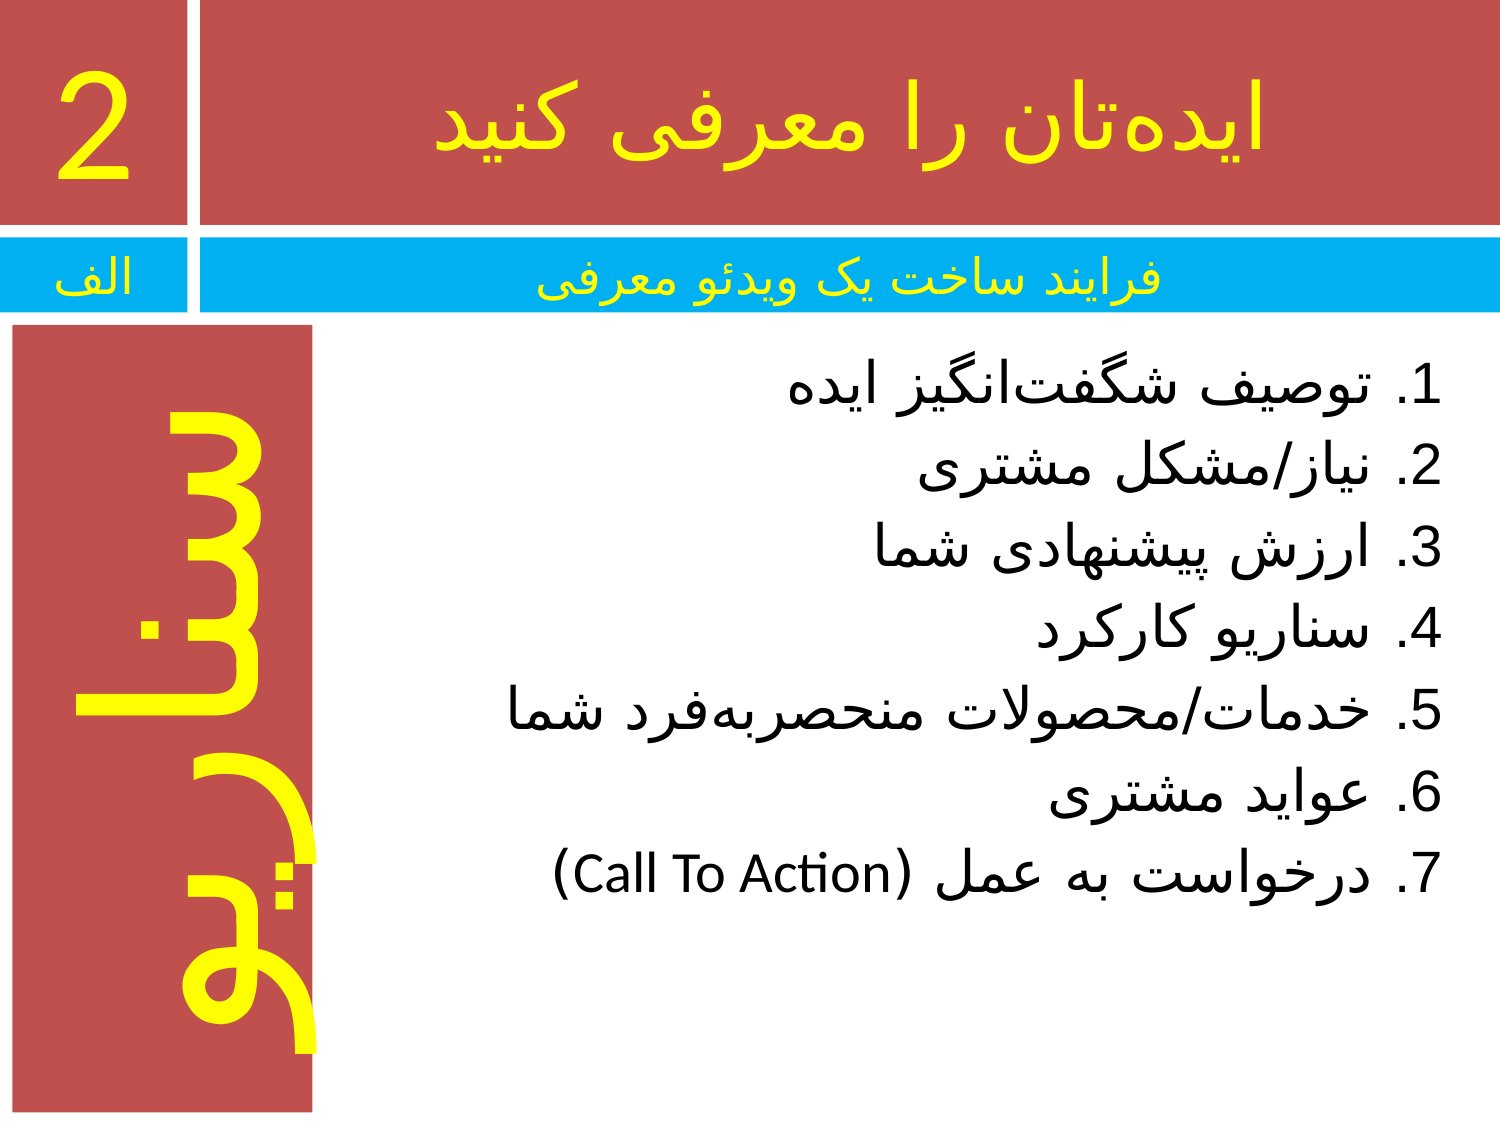

2
# ایده‌تان را معرفی کنید
الف
فرایند ساخت یک ویدئو معرفی
سناریو
توصیف شگفت‌انگیز ایده
نیاز/مشکل مشتری
ارزش پیشنهادی شما
سناریو کارکرد
خدمات/محصولات منحصربه‌فرد شما
عواید مشتری
درخواست به عمل (Call To Action)